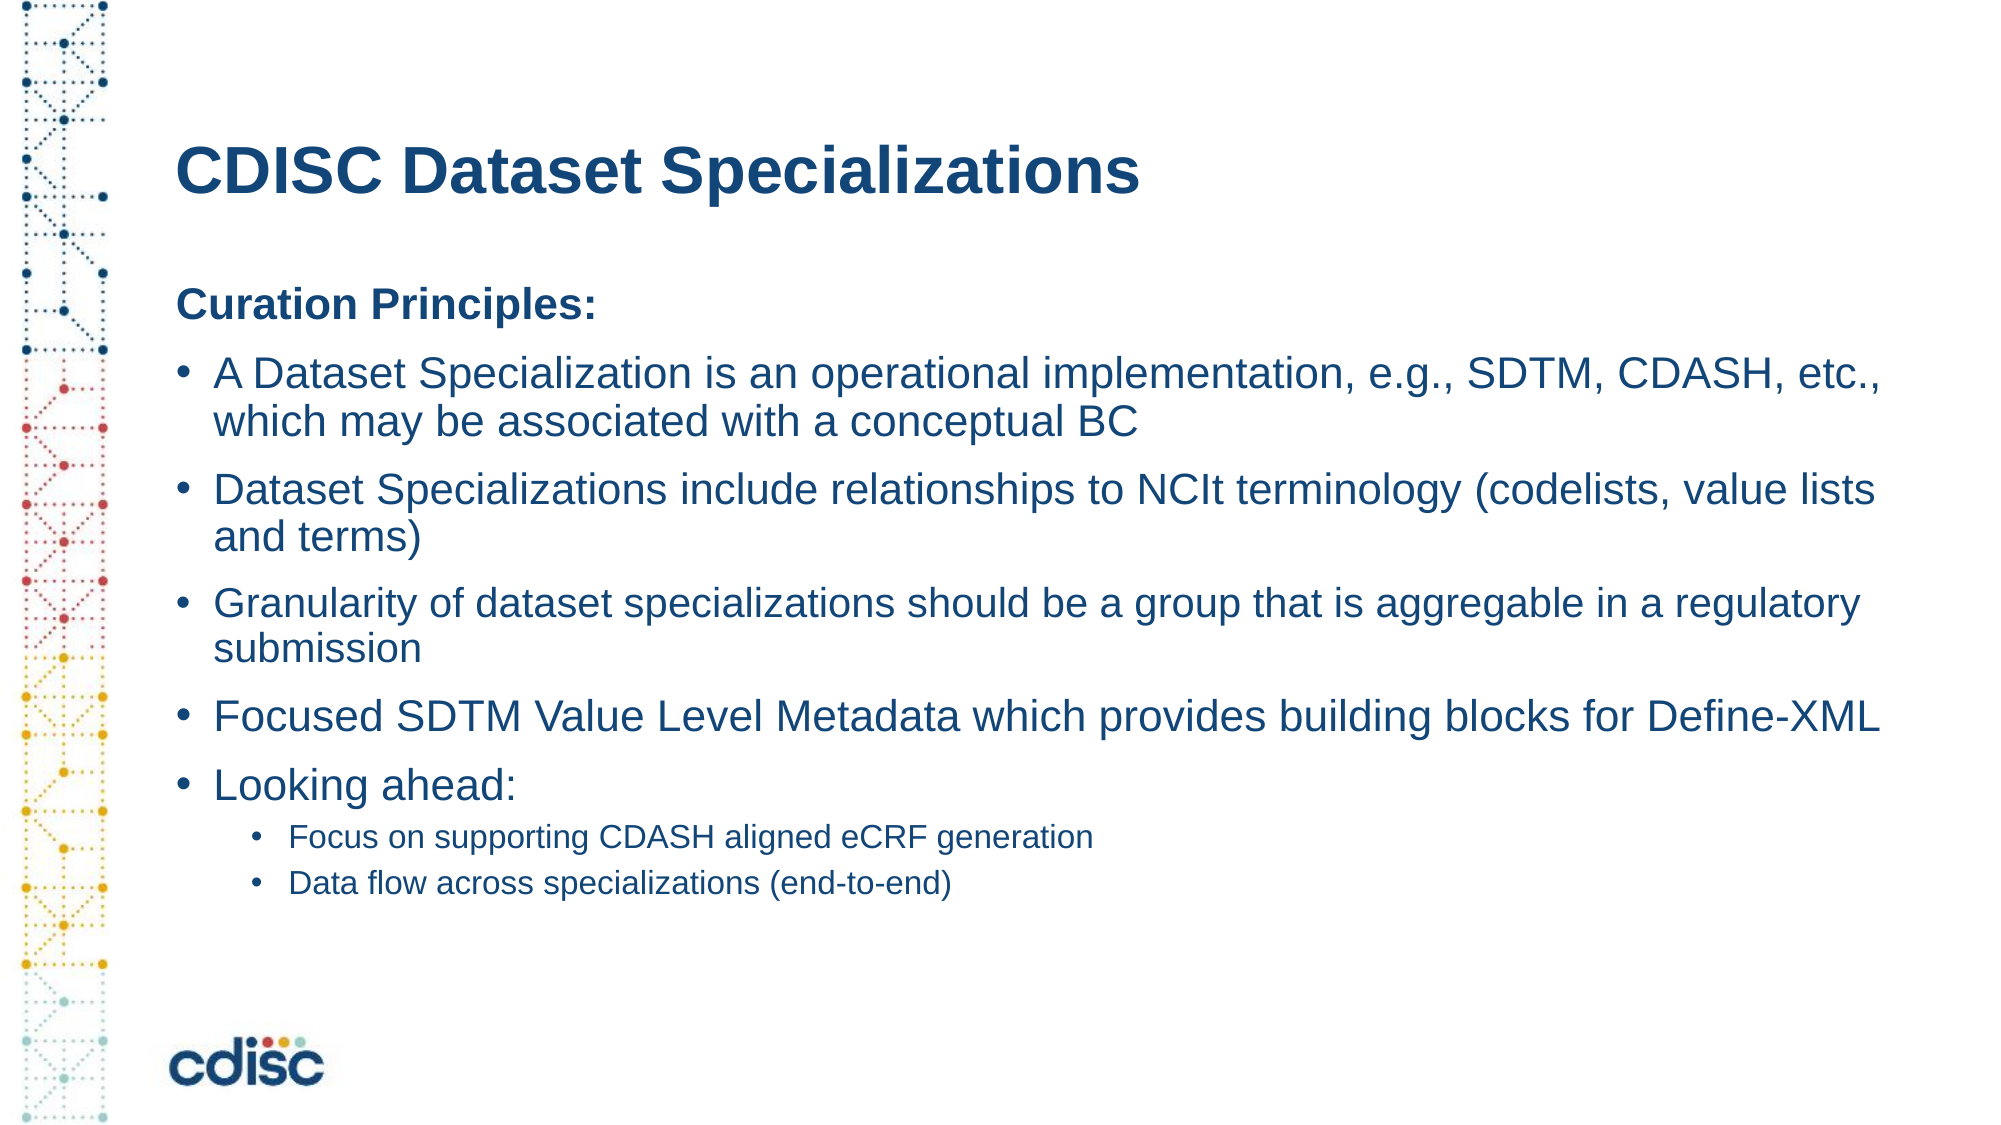

# CDISC Dataset Specializations

Curation Principles:
A Dataset Specialization is an operational implementation, e.g., SDTM, CDASH, etc., which may be associated with a conceptual BC
Dataset Specializations include relationships to NCIt terminology (codelists, value lists and terms)
Granularity of dataset specializations should be a group that is aggregable in a regulatory submission
Focused SDTM Value Level Metadata which provides building blocks for Define-XML
Looking ahead:
Focus on supporting CDASH aligned eCRF generation
Data flow across specializations (end-to-end)